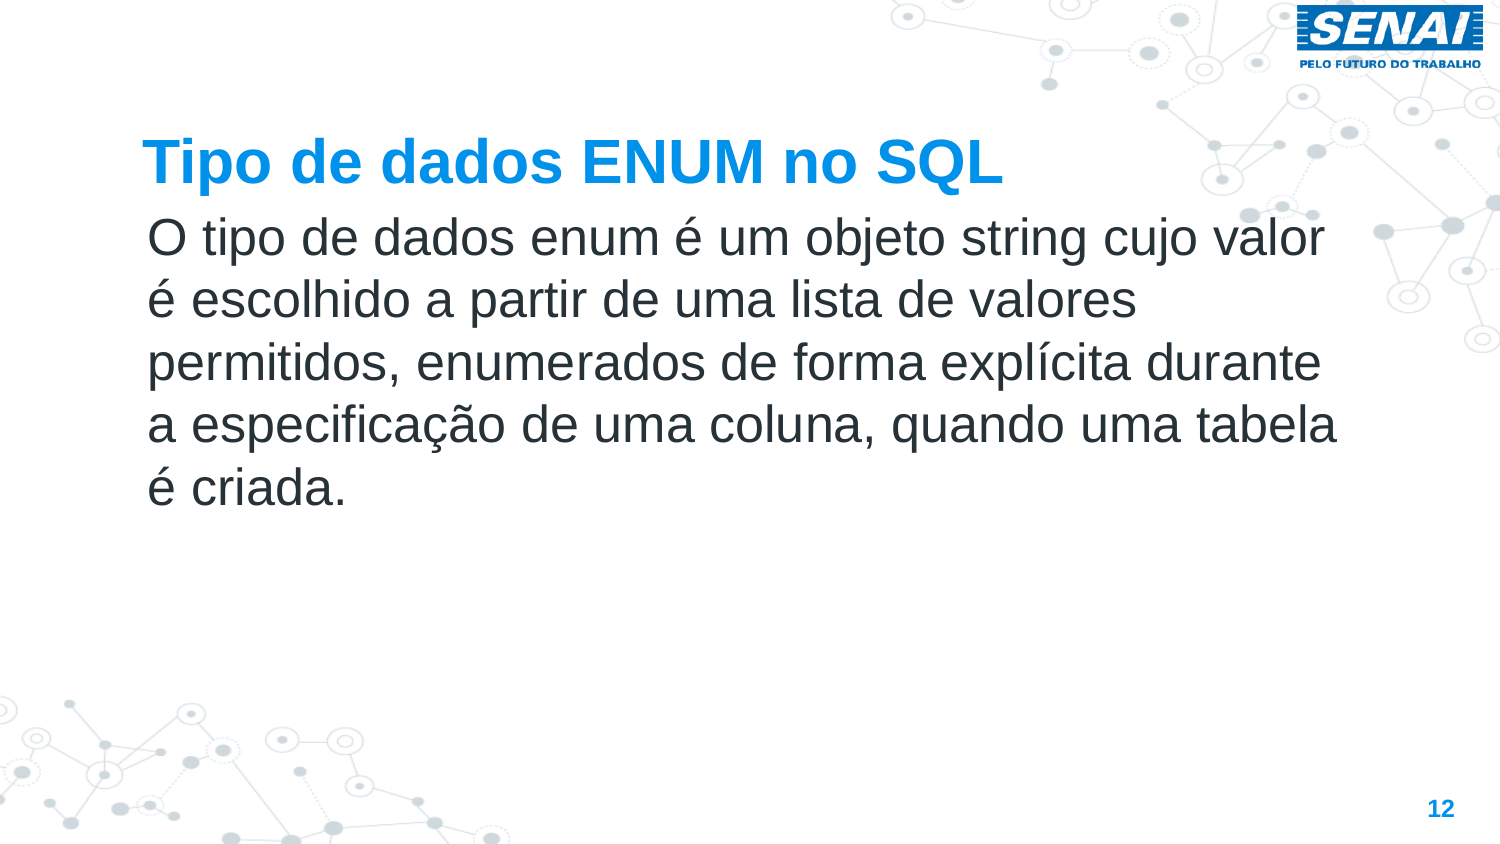

# Tipo de dados ENUM no SQL
O tipo de dados enum é um objeto string cujo valor é escolhido a partir de uma lista de valores permitidos, enumerados de forma explícita durante a especificação de uma coluna, quando uma tabela é criada.

12